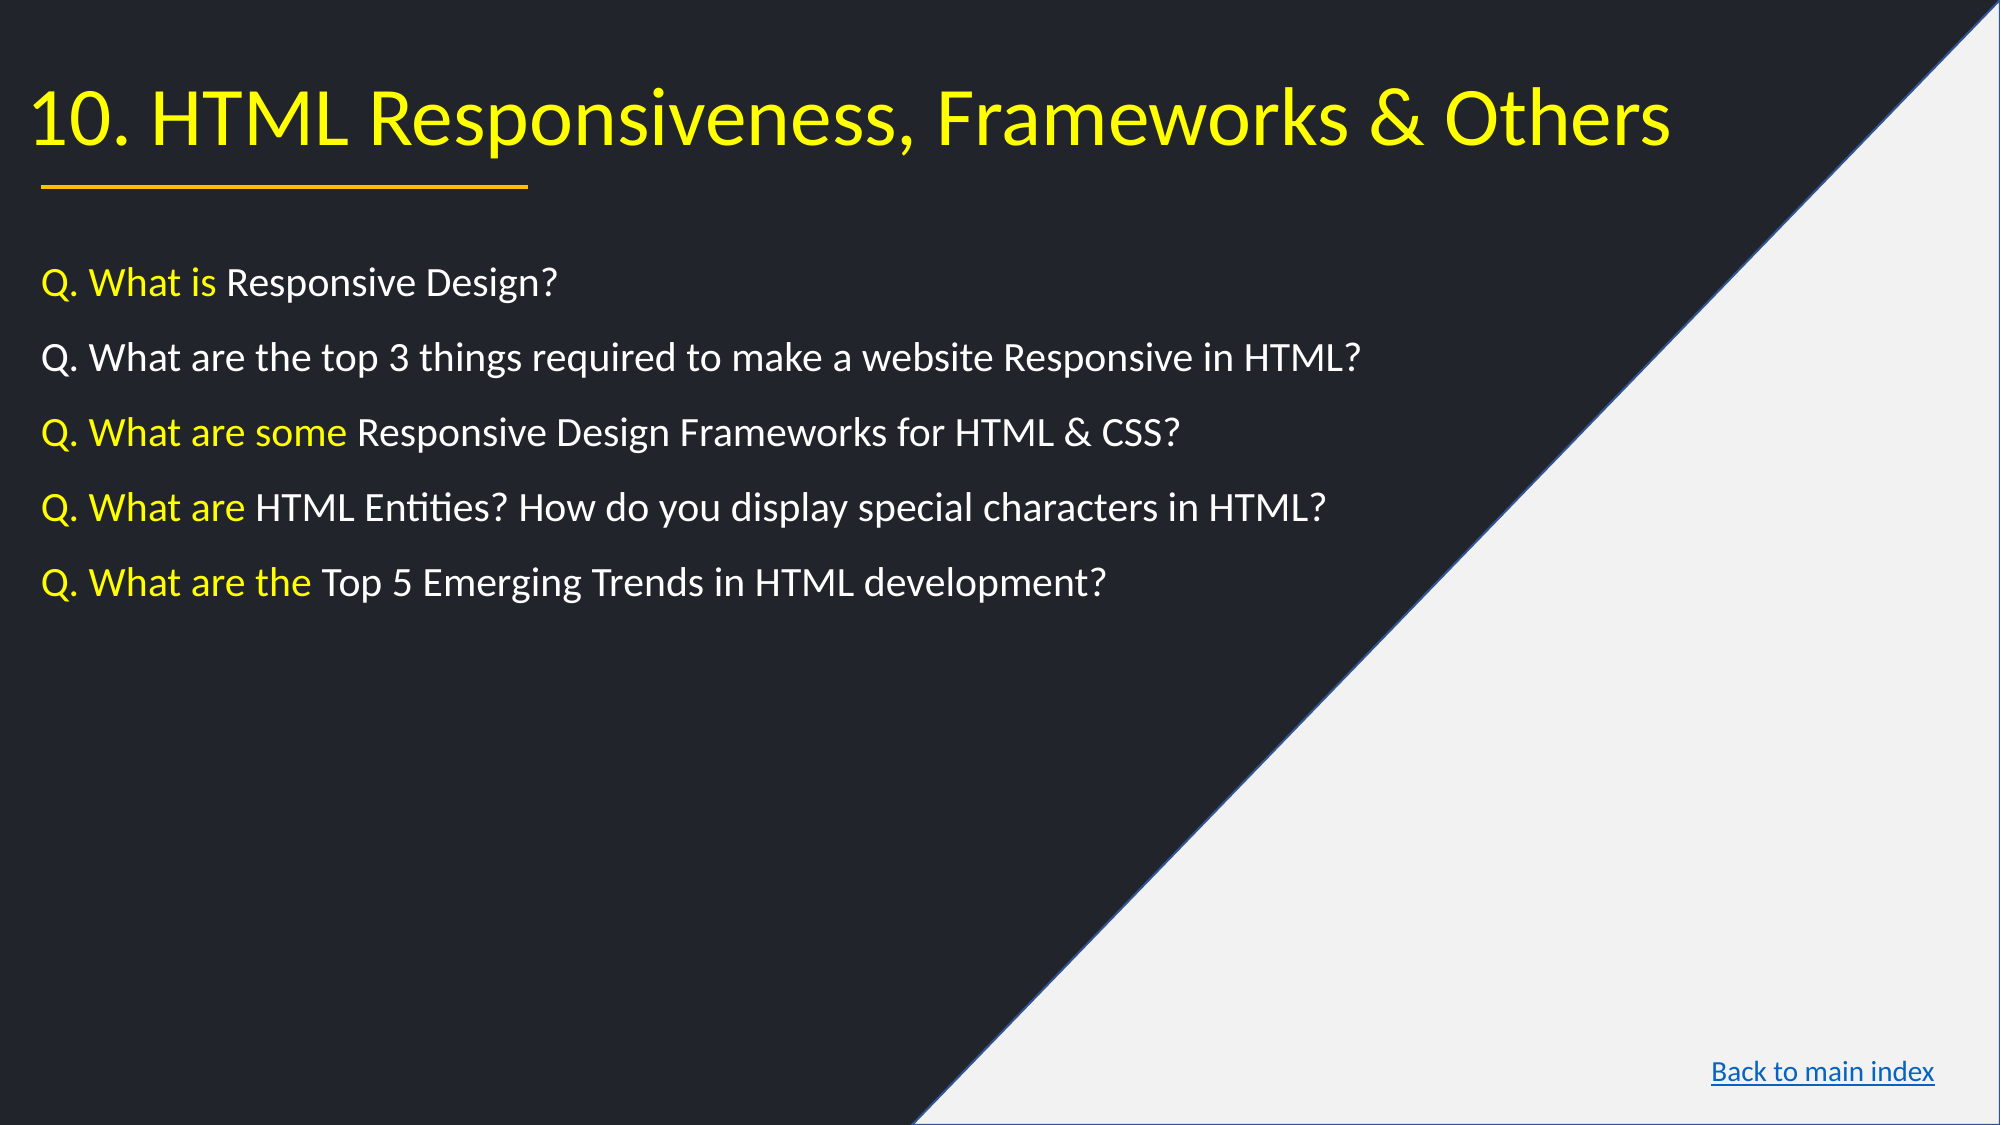

# 10. HTML Responsiveness, Frameworks & Others
Q. What is Responsive Design?
Q. What are the top 3 things required to make a website Responsive in HTML?
Q. What are some Responsive Design Frameworks for HTML & CSS?
Q. What are HTML Entities? How do you display special characters in HTML?
Q. What are the Top 5 Emerging Trends in HTML development?
Back to main index